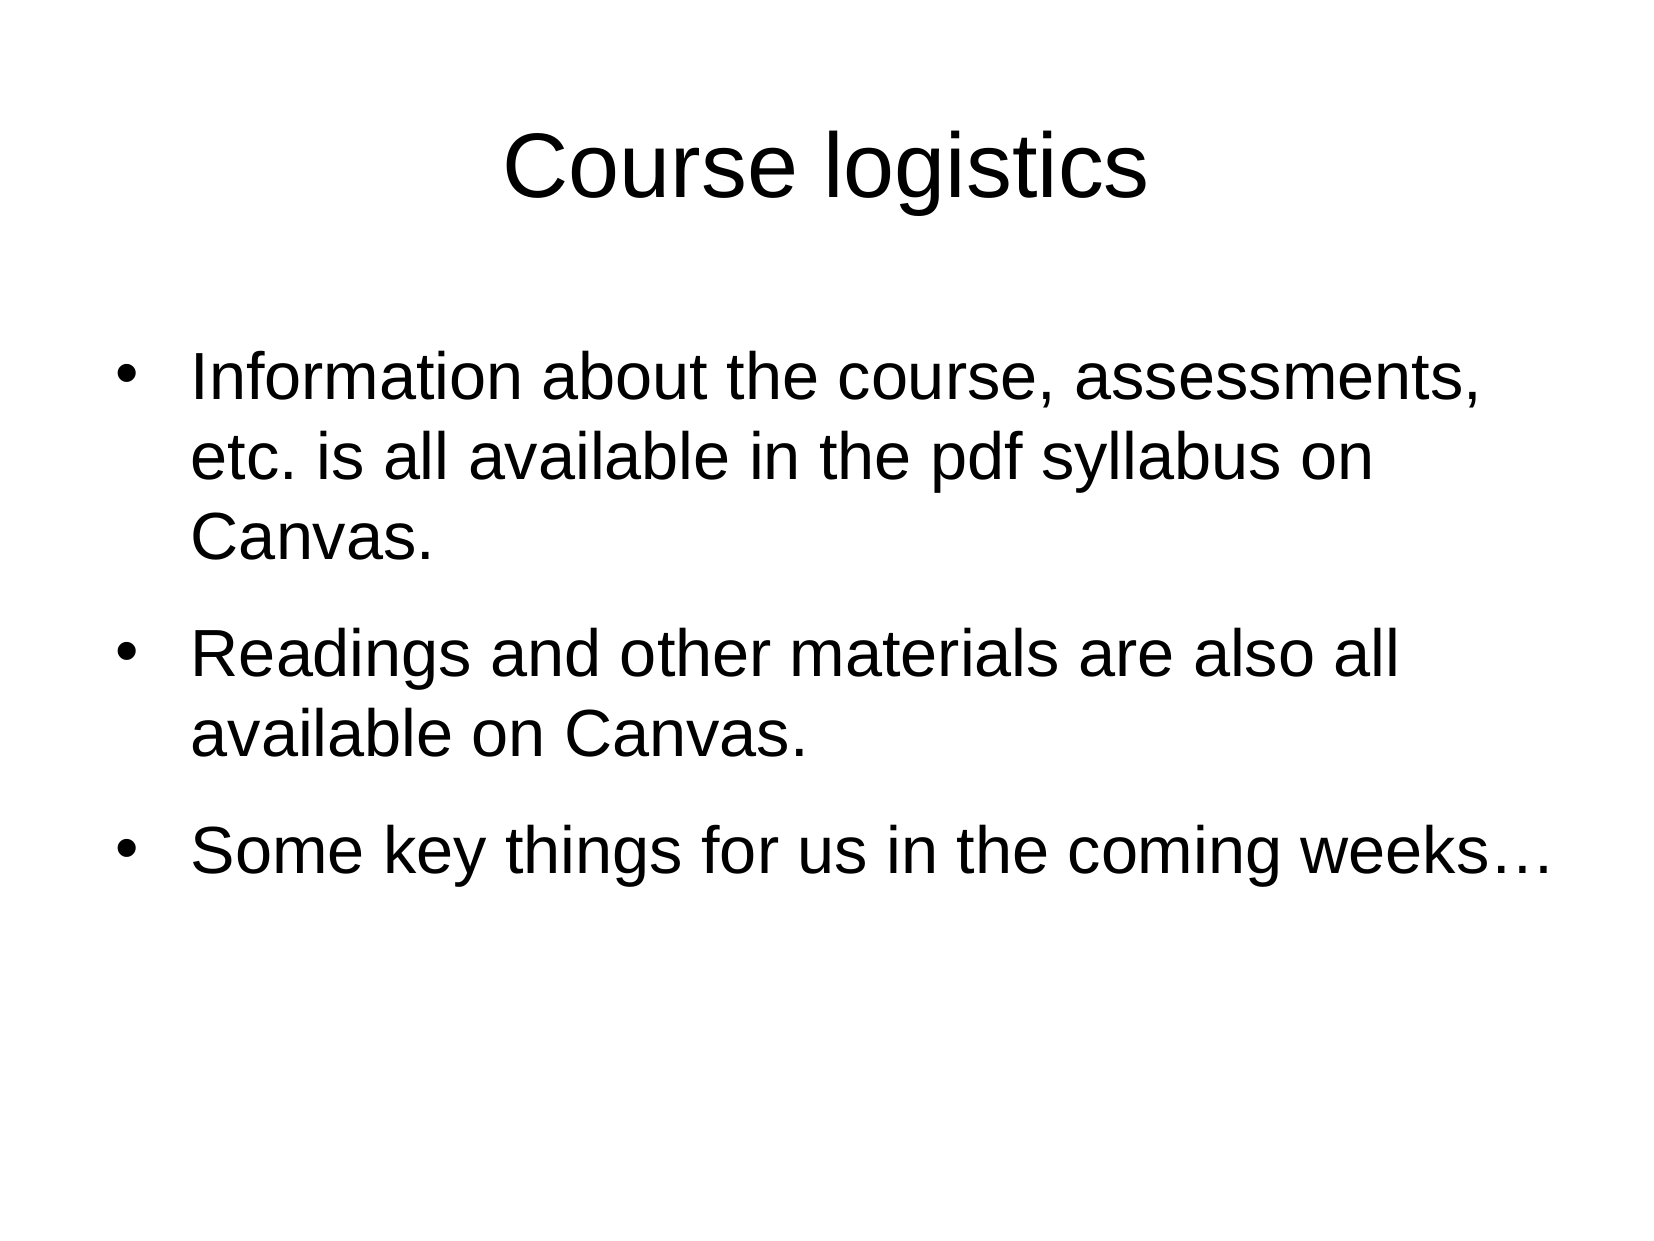

Course logistics
Information about the course, assessments, etc. is all available in the pdf syllabus on Canvas.
Readings and other materials are also all available on Canvas.
Some key things for us in the coming weeks…